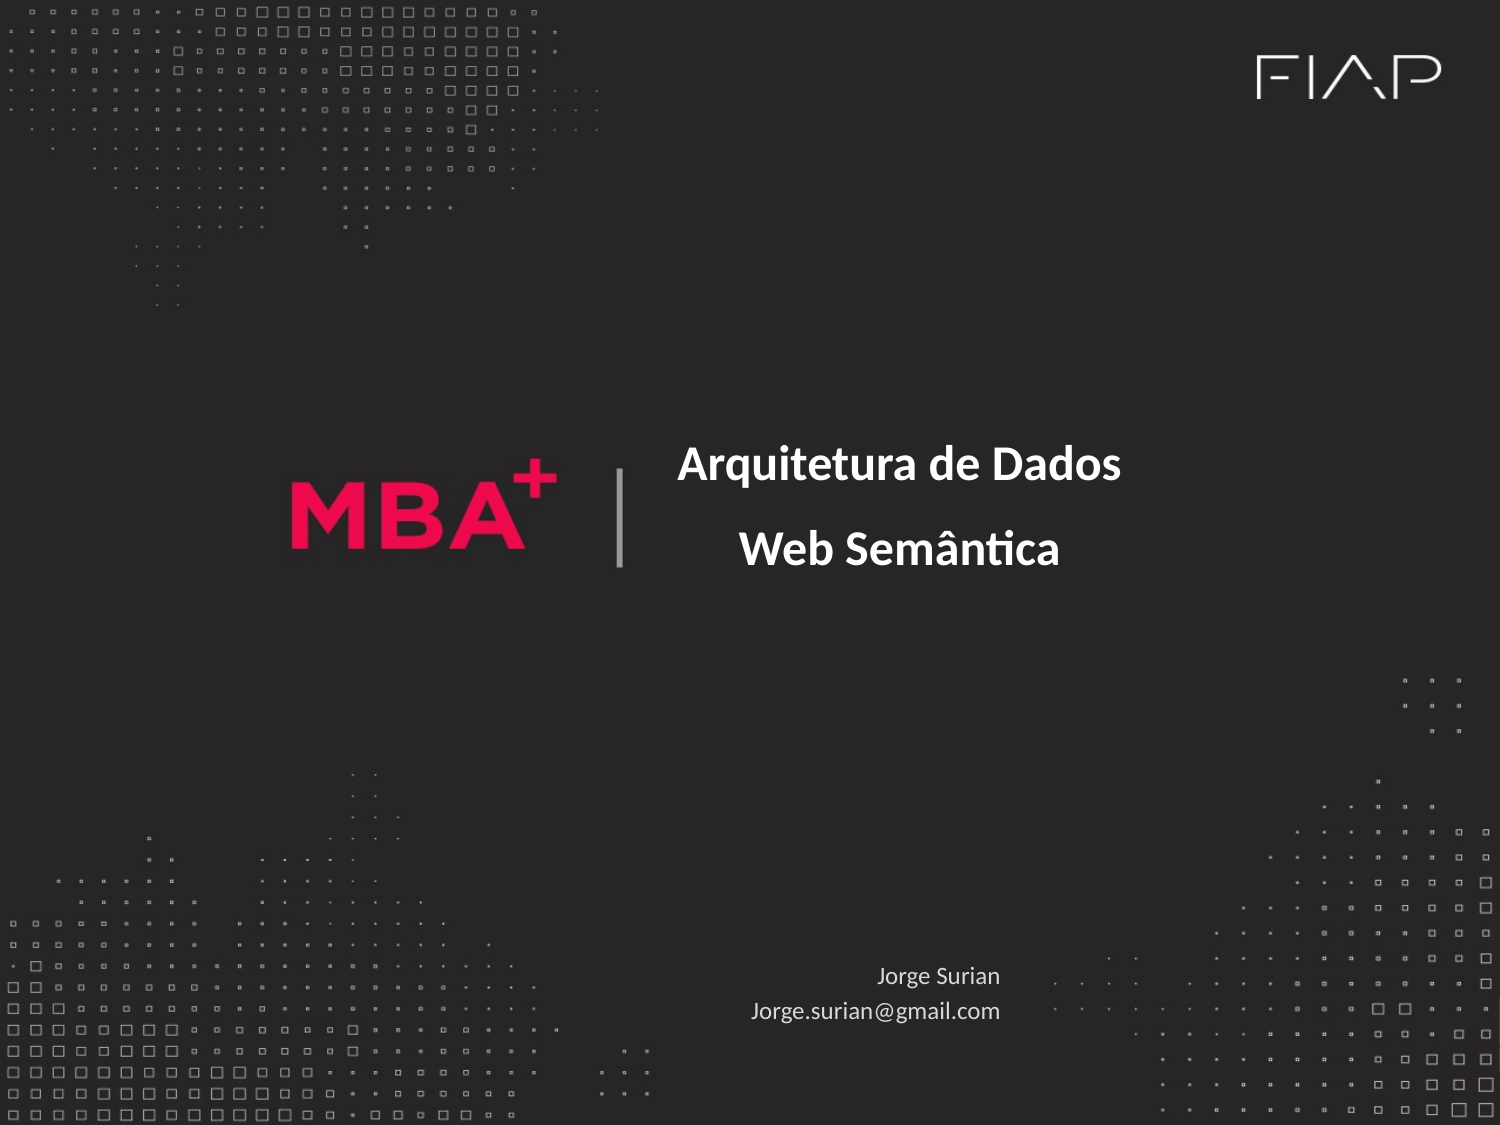

Arquitetura de Dados
Web Semântica

Jorge Surian
Jorge.surian@gmail.com